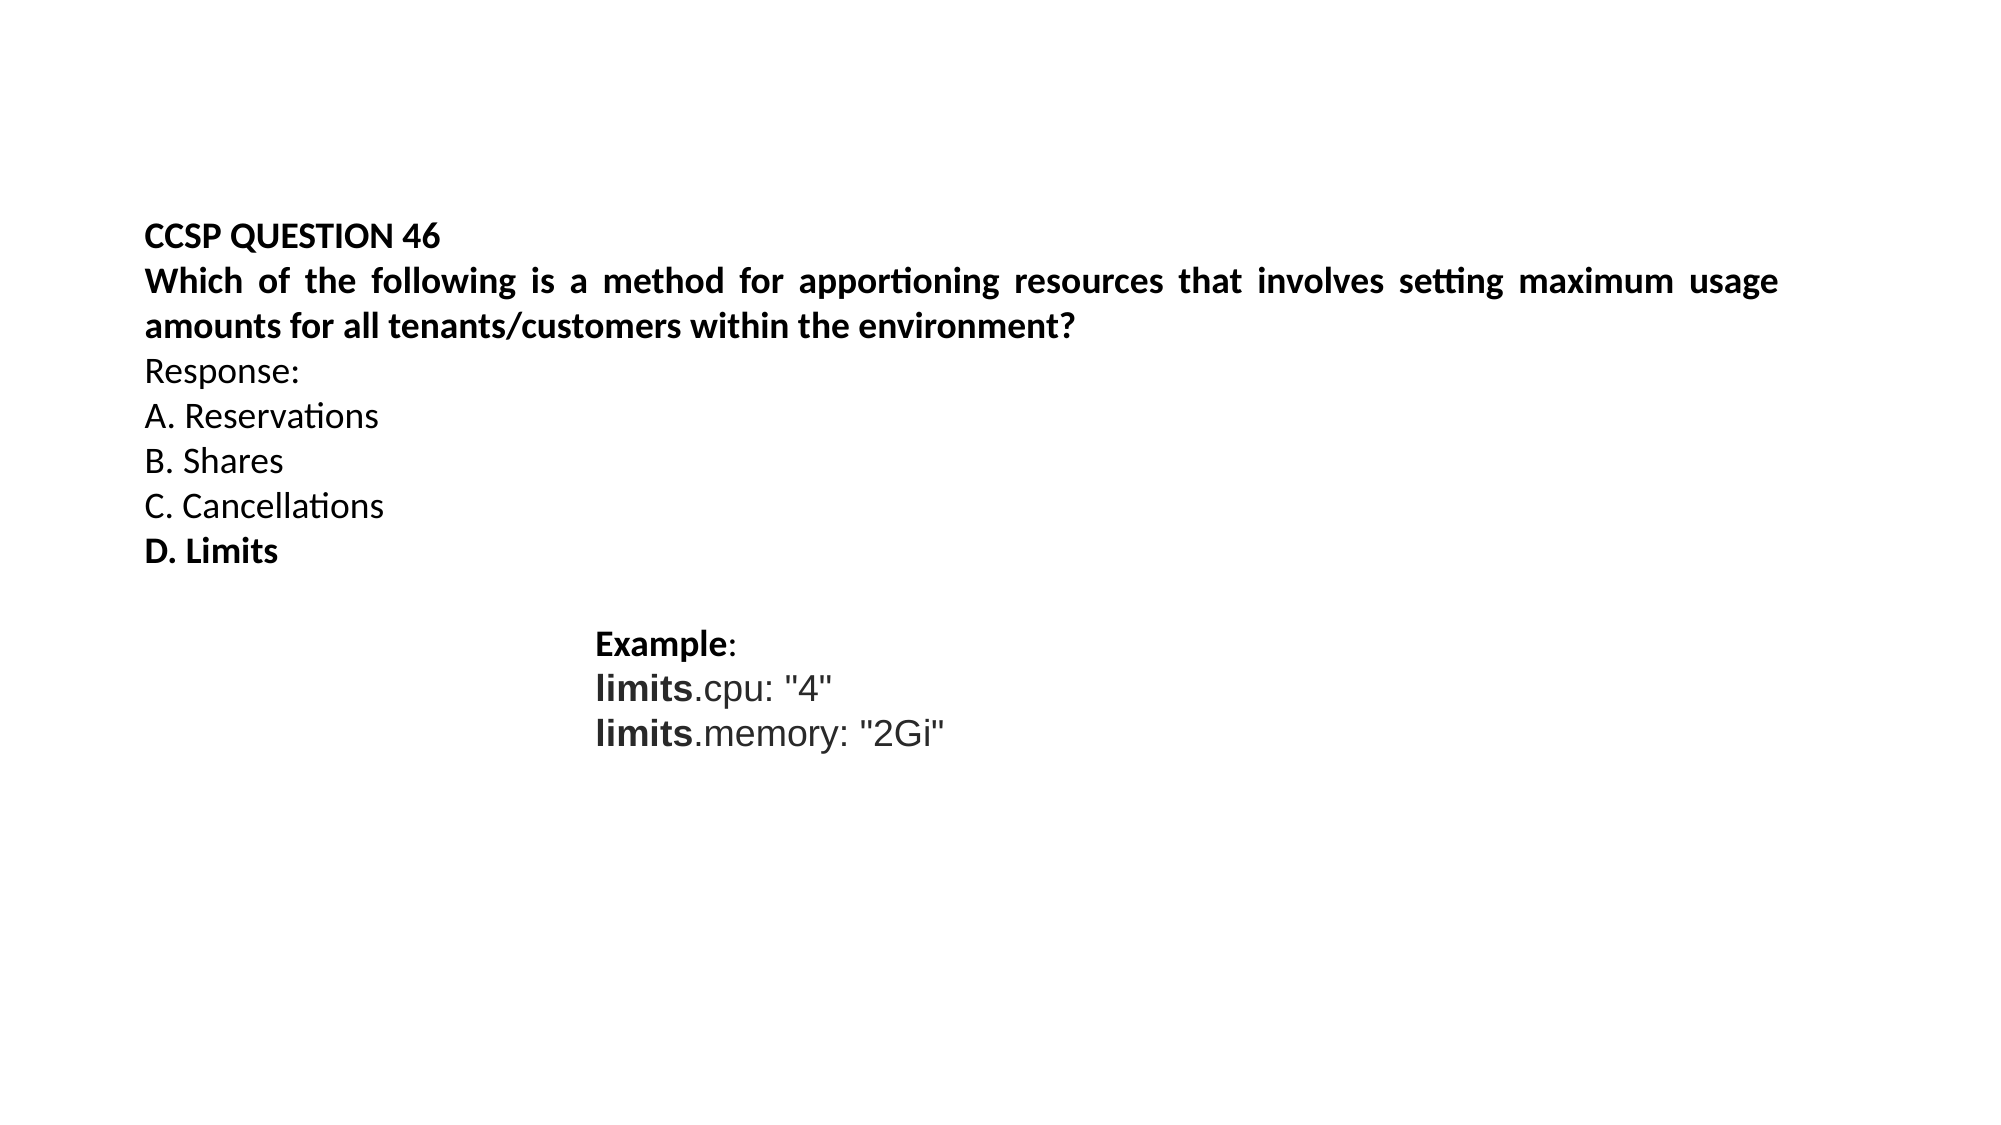

CCSP QUESTION 46
Which of the following is a method for apportioning resources that involves setting maximum usage amounts for all tenants/customers within the environment?
Response:
A. Reservations
B. Shares
C. Cancellations
D. Limits
Example:
limits.cpu: "4"
limits.memory: "2Gi"